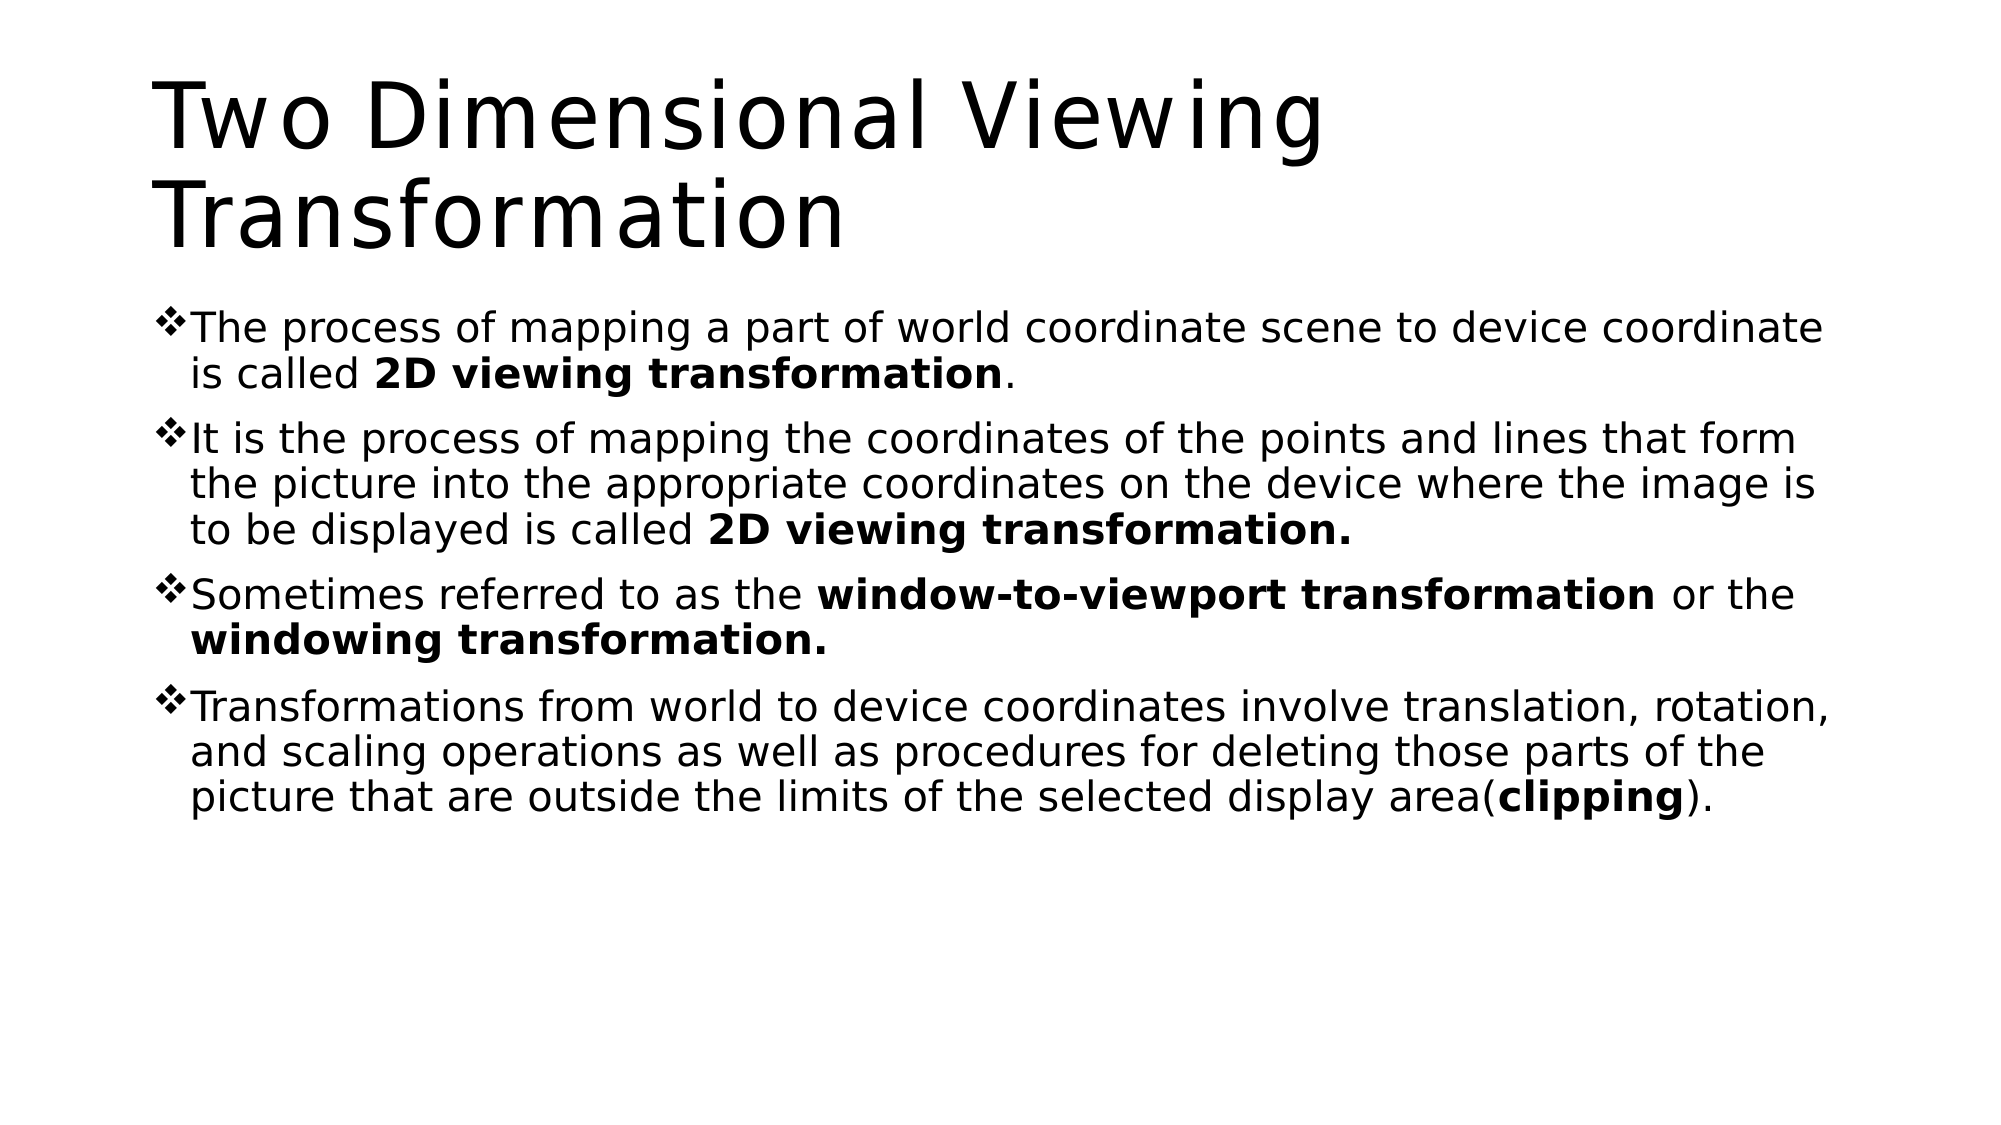

# Two Dimensional Viewing Transformation
The process of mapping a part of world coordinate scene to device coordinate is called 2D viewing transformation.
It is the process of mapping the coordinates of the points and lines that form the picture into the appropriate coordinates on the device where the image is to be displayed is called 2D viewing transformation.
Sometimes referred to as the window-to-viewport transformation or the windowing transformation.
Transformations from world to device coordinates involve translation, rotation, and scaling operations as well as procedures for deleting those parts of the picture that are outside the limits of the selected display area(clipping).